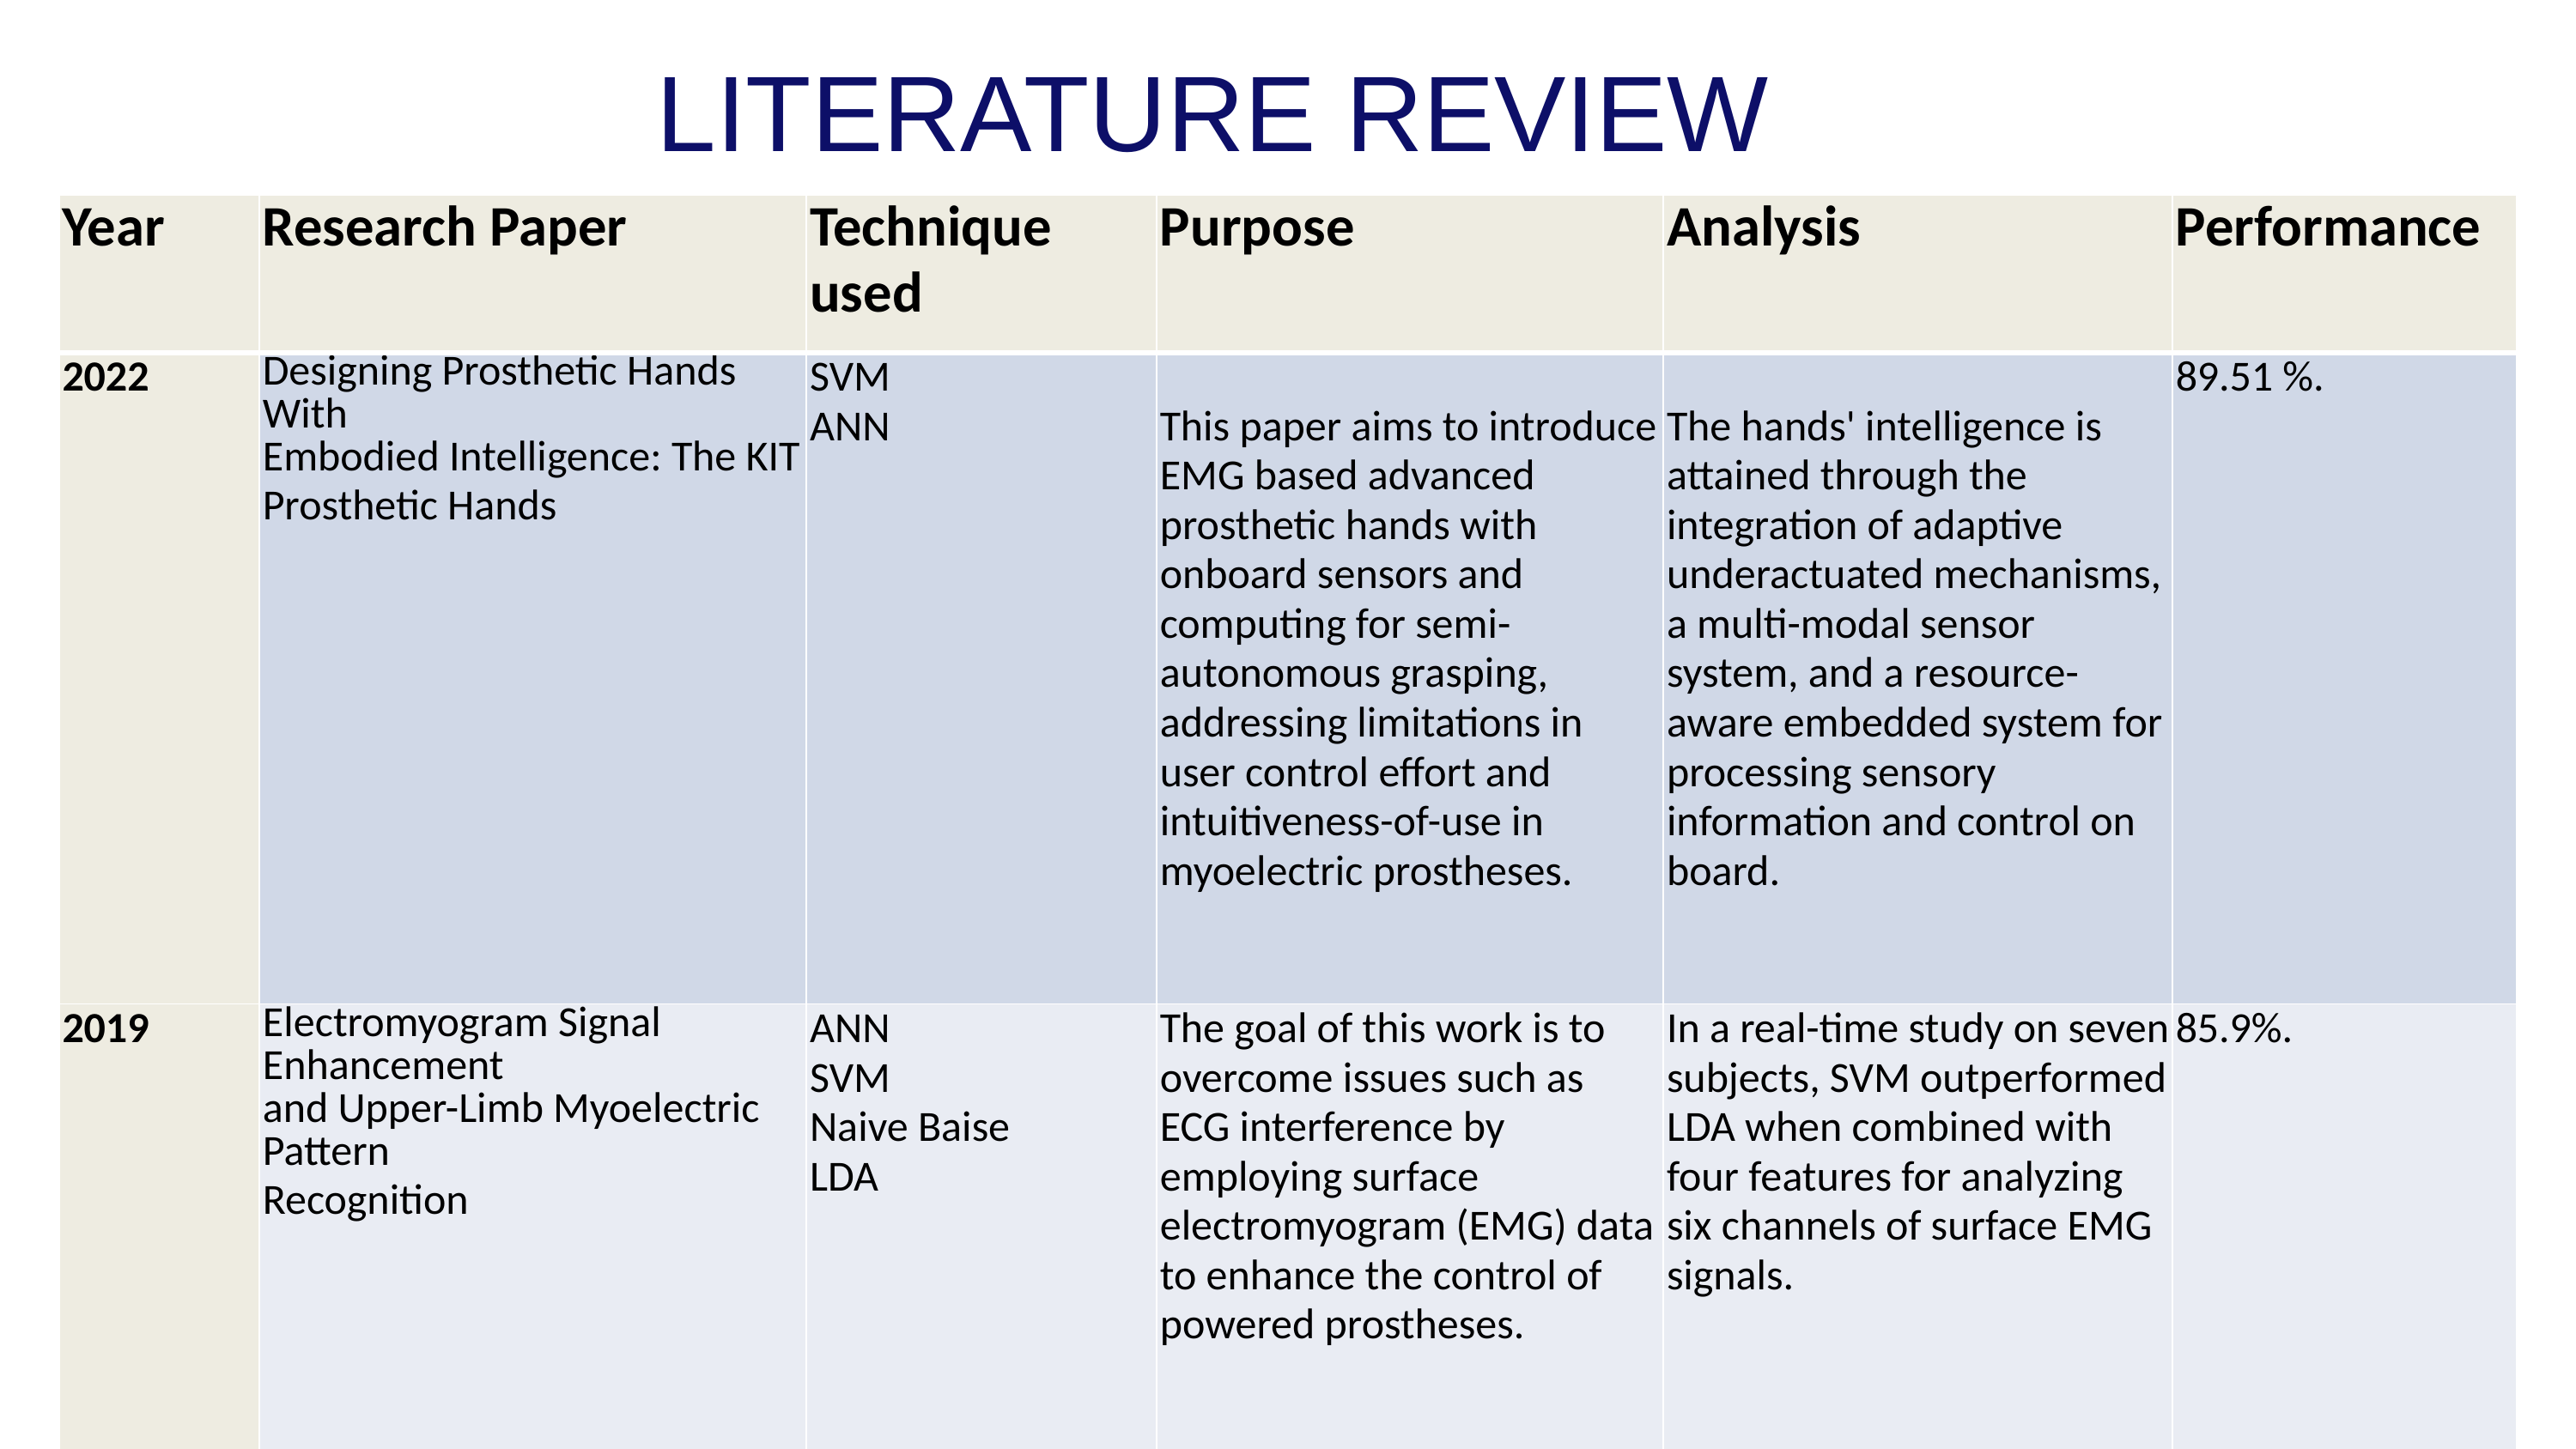

LITERATURE REVIEW
| Year | Research Paper | Technique used | Purpose | Analysis | Performance |
| --- | --- | --- | --- | --- | --- |
| 2022 | Designing Prosthetic Hands With Embodied Intelligence: The KIT Prosthetic Hands | SVM ANN | This paper aims to introduce EMG based advanced prosthetic hands with onboard sensors and computing for semi-autonomous grasping, addressing limitations in user control effort and intuitiveness-of-use in myoelectric prostheses. | The hands' intelligence is attained through the integration of adaptive underactuated mechanisms, a multi-modal sensor system, and a resource-aware embedded system for processing sensory information and control on board. | 89.51 %. |
| 2019 | Electromyogram Signal Enhancement and Upper-Limb Myoelectric Pattern Recognition | ANN SVM Naive Baise LDA | The goal of this work is to overcome issues such as ECG interference by employing surface electromyogram (EMG) data to enhance the control of powered prostheses. | In a real-time study on seven subjects, SVM outperformed LDA when combined with four features for analyzing six channels of surface EMG signals. | 85.9%. |